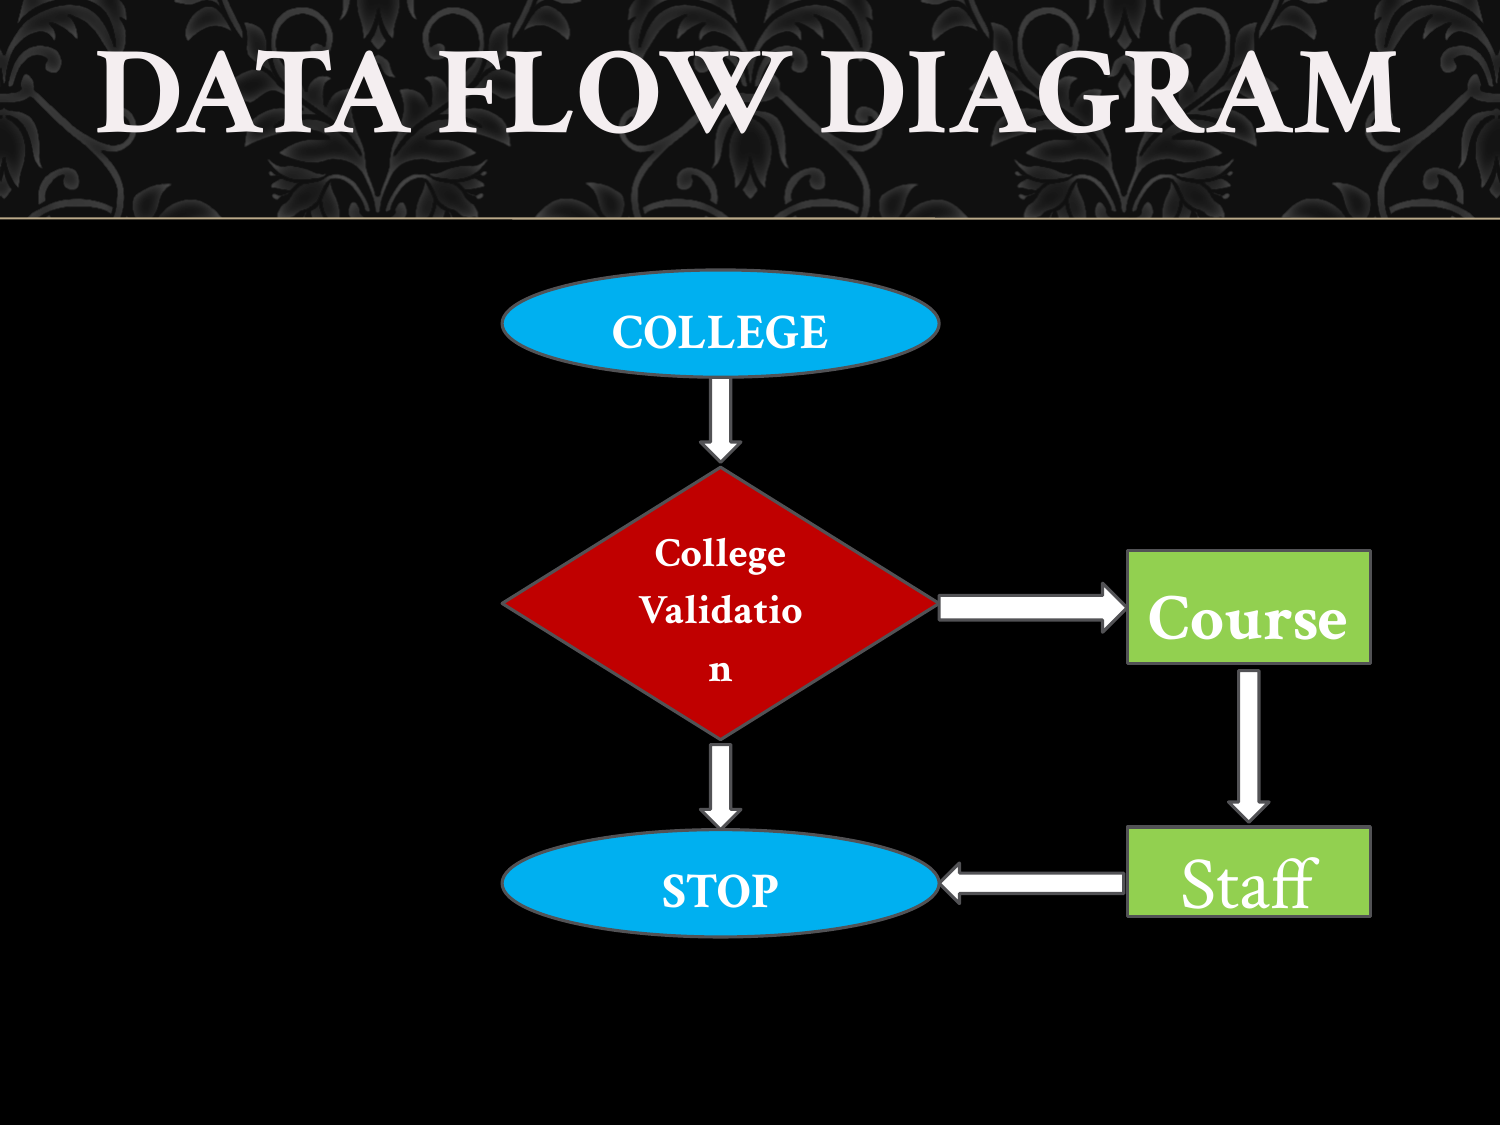

DATA FLOW DIAGRAM

COLLEGE

College Validation
Course

Staff
STOP